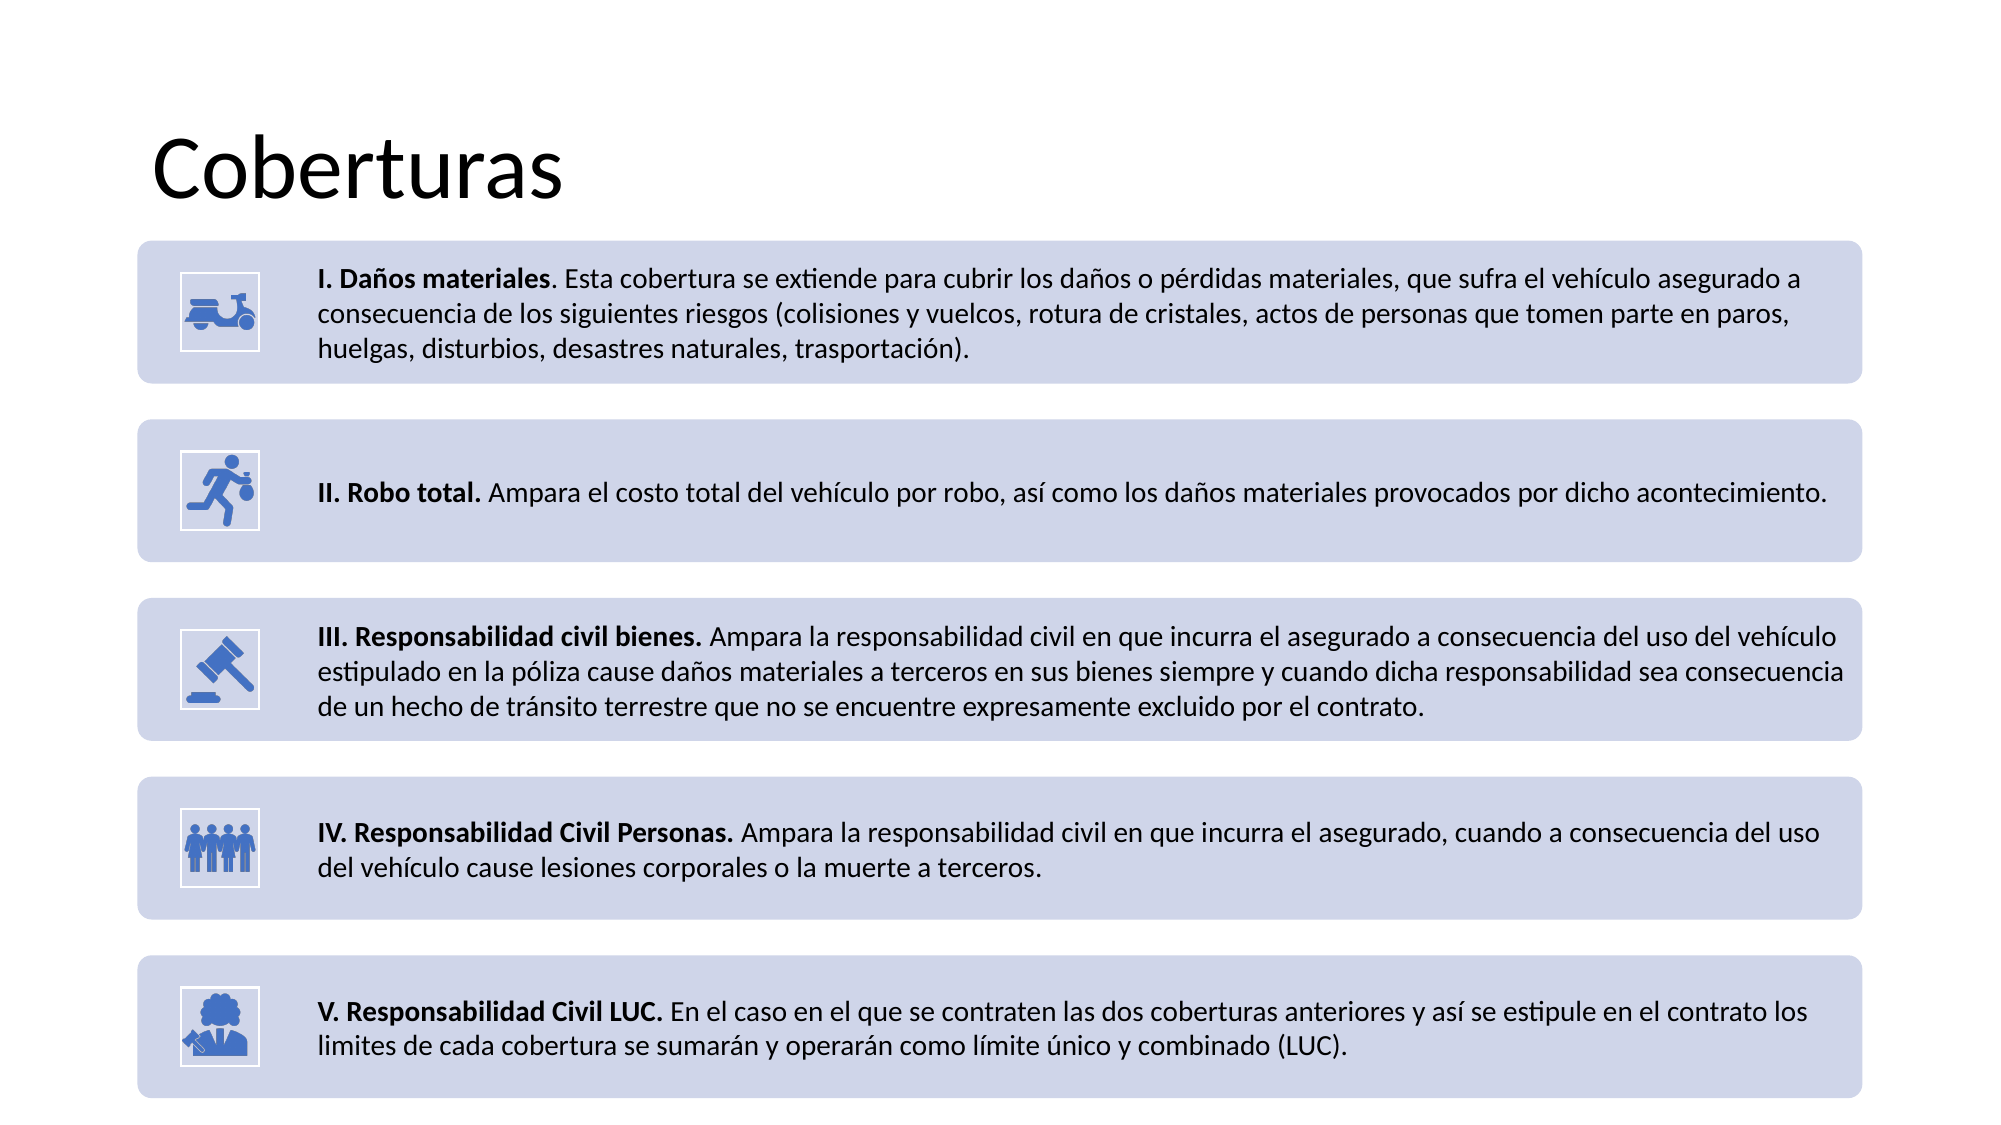

# Coberturas
I. Daños materiales. Esta cobertura se extiende para cubrir los daños o pérdidas materiales, que sufra el vehículo asegurado a consecuencia de los siguientes riesgos (colisiones y vuelcos, rotura de cristales, actos de personas que tomen parte en paros, huelgas, disturbios, desastres naturales, trasportación).
II. Robo total. Ampara el costo total del vehículo por robo, así como los daños materiales provocados por dicho acontecimiento.
III. Responsabilidad civil bienes. Ampara la responsabilidad civil en que incurra el asegurado a consecuencia del uso del vehículo estipulado en la póliza cause daños materiales a terceros en sus bienes siempre y cuando dicha responsabilidad sea consecuencia de un hecho de tránsito terrestre que no se encuentre expresamente excluido por el contrato.
IV. Responsabilidad Civil Personas. Ampara la responsabilidad civil en que incurra el asegurado, cuando a consecuencia del uso del vehículo cause lesiones corporales o la muerte a terceros.
V. Responsabilidad Civil LUC. En el caso en el que se contraten las dos coberturas anteriores y así se estipule en el contrato los limites de cada cobertura se sumarán y operarán como límite único y combinado (LUC).